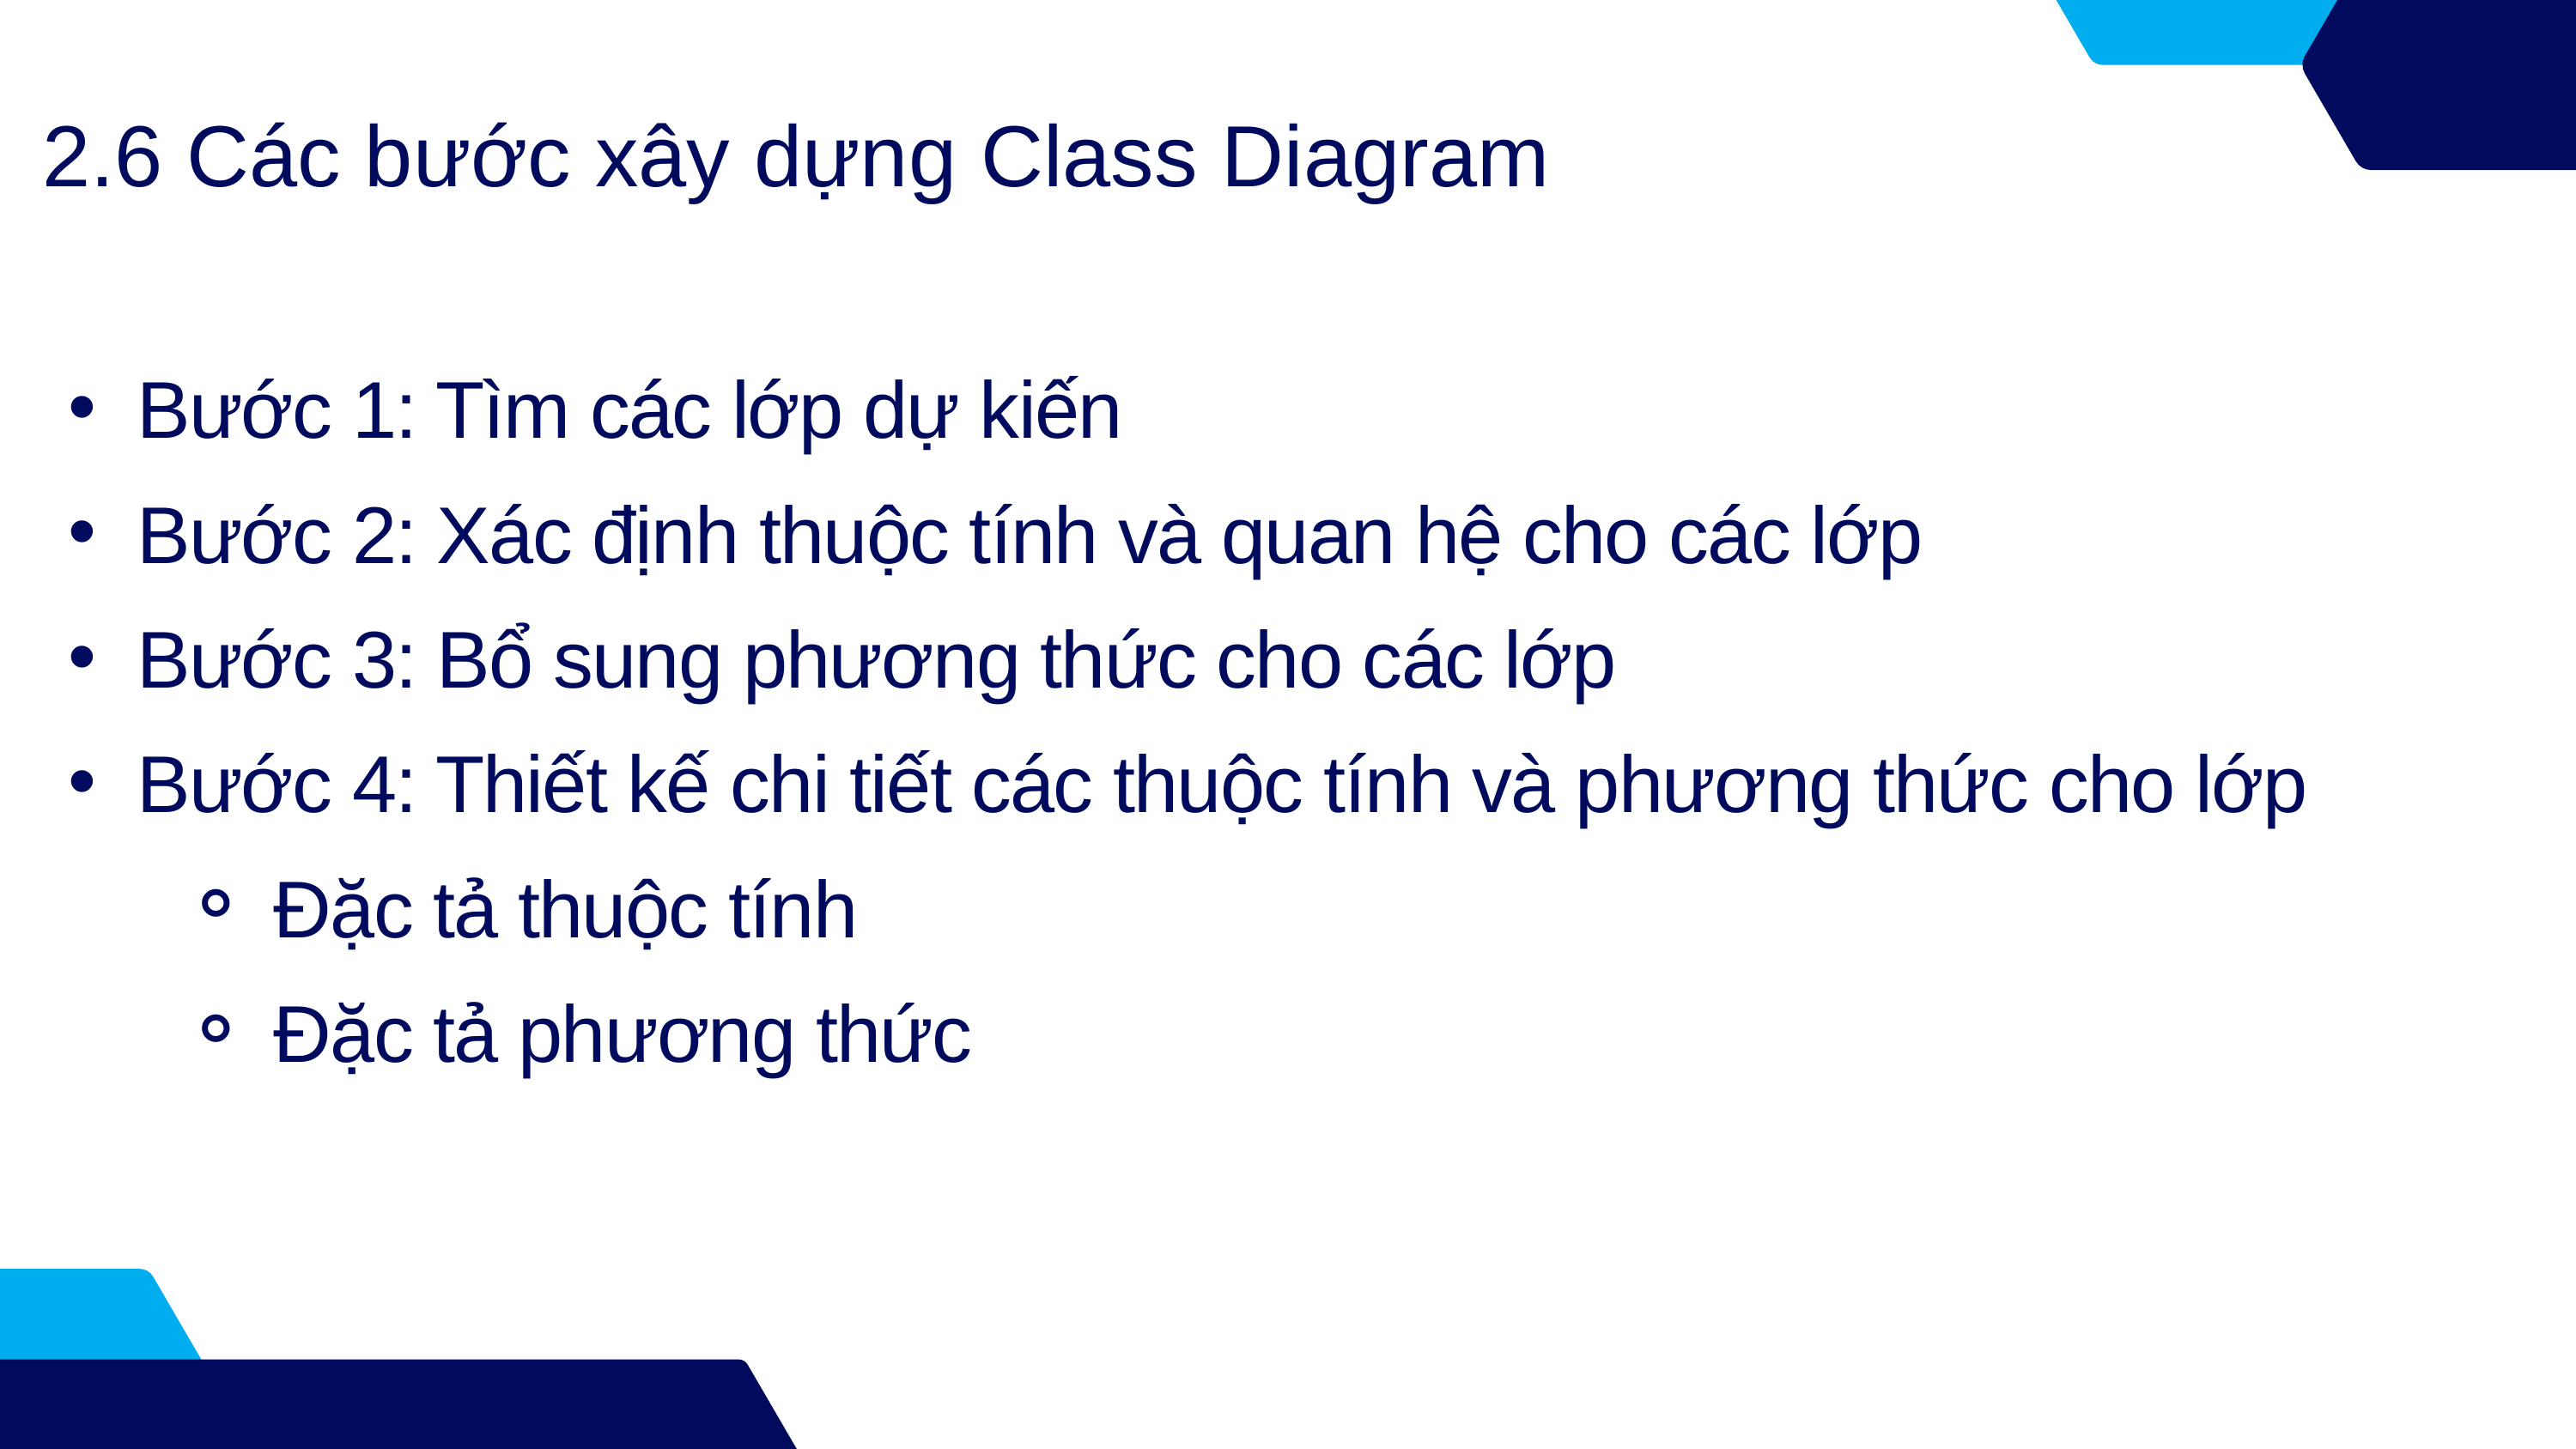

2.6 Các bước xây dựng Class Diagram

Bước 1: Tìm các lớp dự kiến
Bước 2: Xác định thuộc tính và quan hệ cho các lớp
Bước 3: Bổ sung phương thức cho các lớp
Bước 4: Thiết kế chi tiết các thuộc tính và phương thức cho lớp
Đặc tả thuộc tính
Đặc tả phương thức